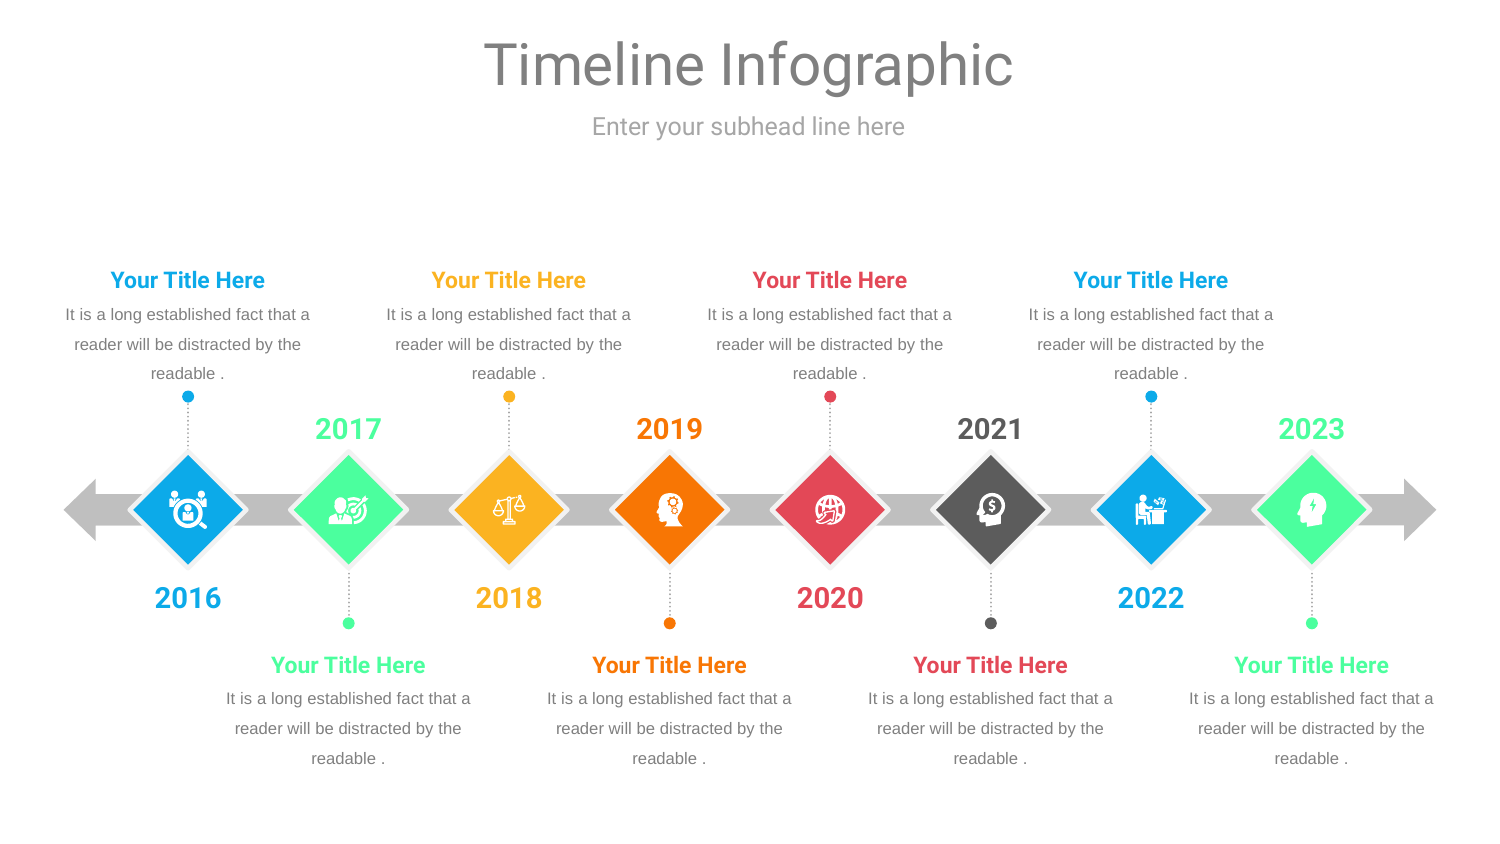

# Timeline Infographic
Enter your subhead line here
Your Title Here
It is a long established fact that a reader will be distracted by the readable .
Your Title Here
It is a long established fact that a reader will be distracted by the readable .
Your Title Here
It is a long established fact that a reader will be distracted by the readable .
Your Title Here
It is a long established fact that a reader will be distracted by the readable .

2017
2019
2021
2023

2018
2020
2016
2022

Your Title Here
It is a long established fact that a reader will be distracted by the readable .
Your Title Here
It is a long established fact that a reader will be distracted by the readable .
Your Title Here
It is a long established fact that a reader will be distracted by the readable .
Your Title Here
It is a long established fact that a reader will be distracted by the readable .